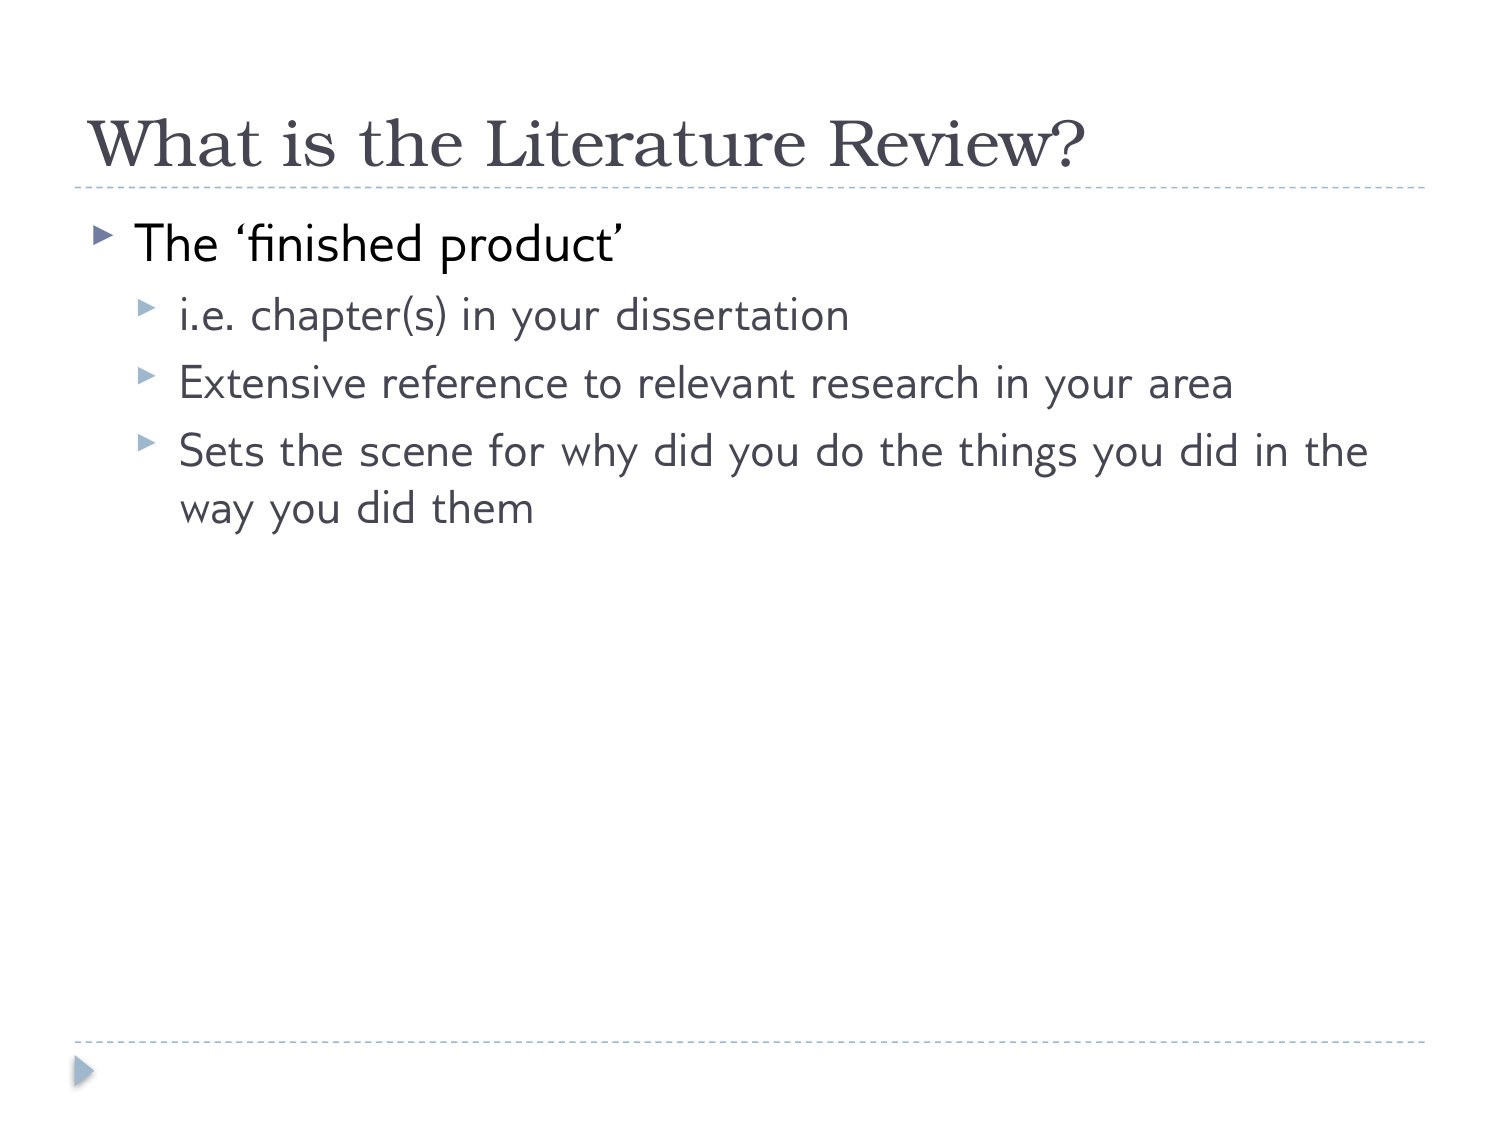

# What is the Literature Review?
The ‘finished product’
i.e. chapter(s) in your dissertation
Extensive reference to relevant research in your area
Sets the scene for why did you do the things you did in the way you did them